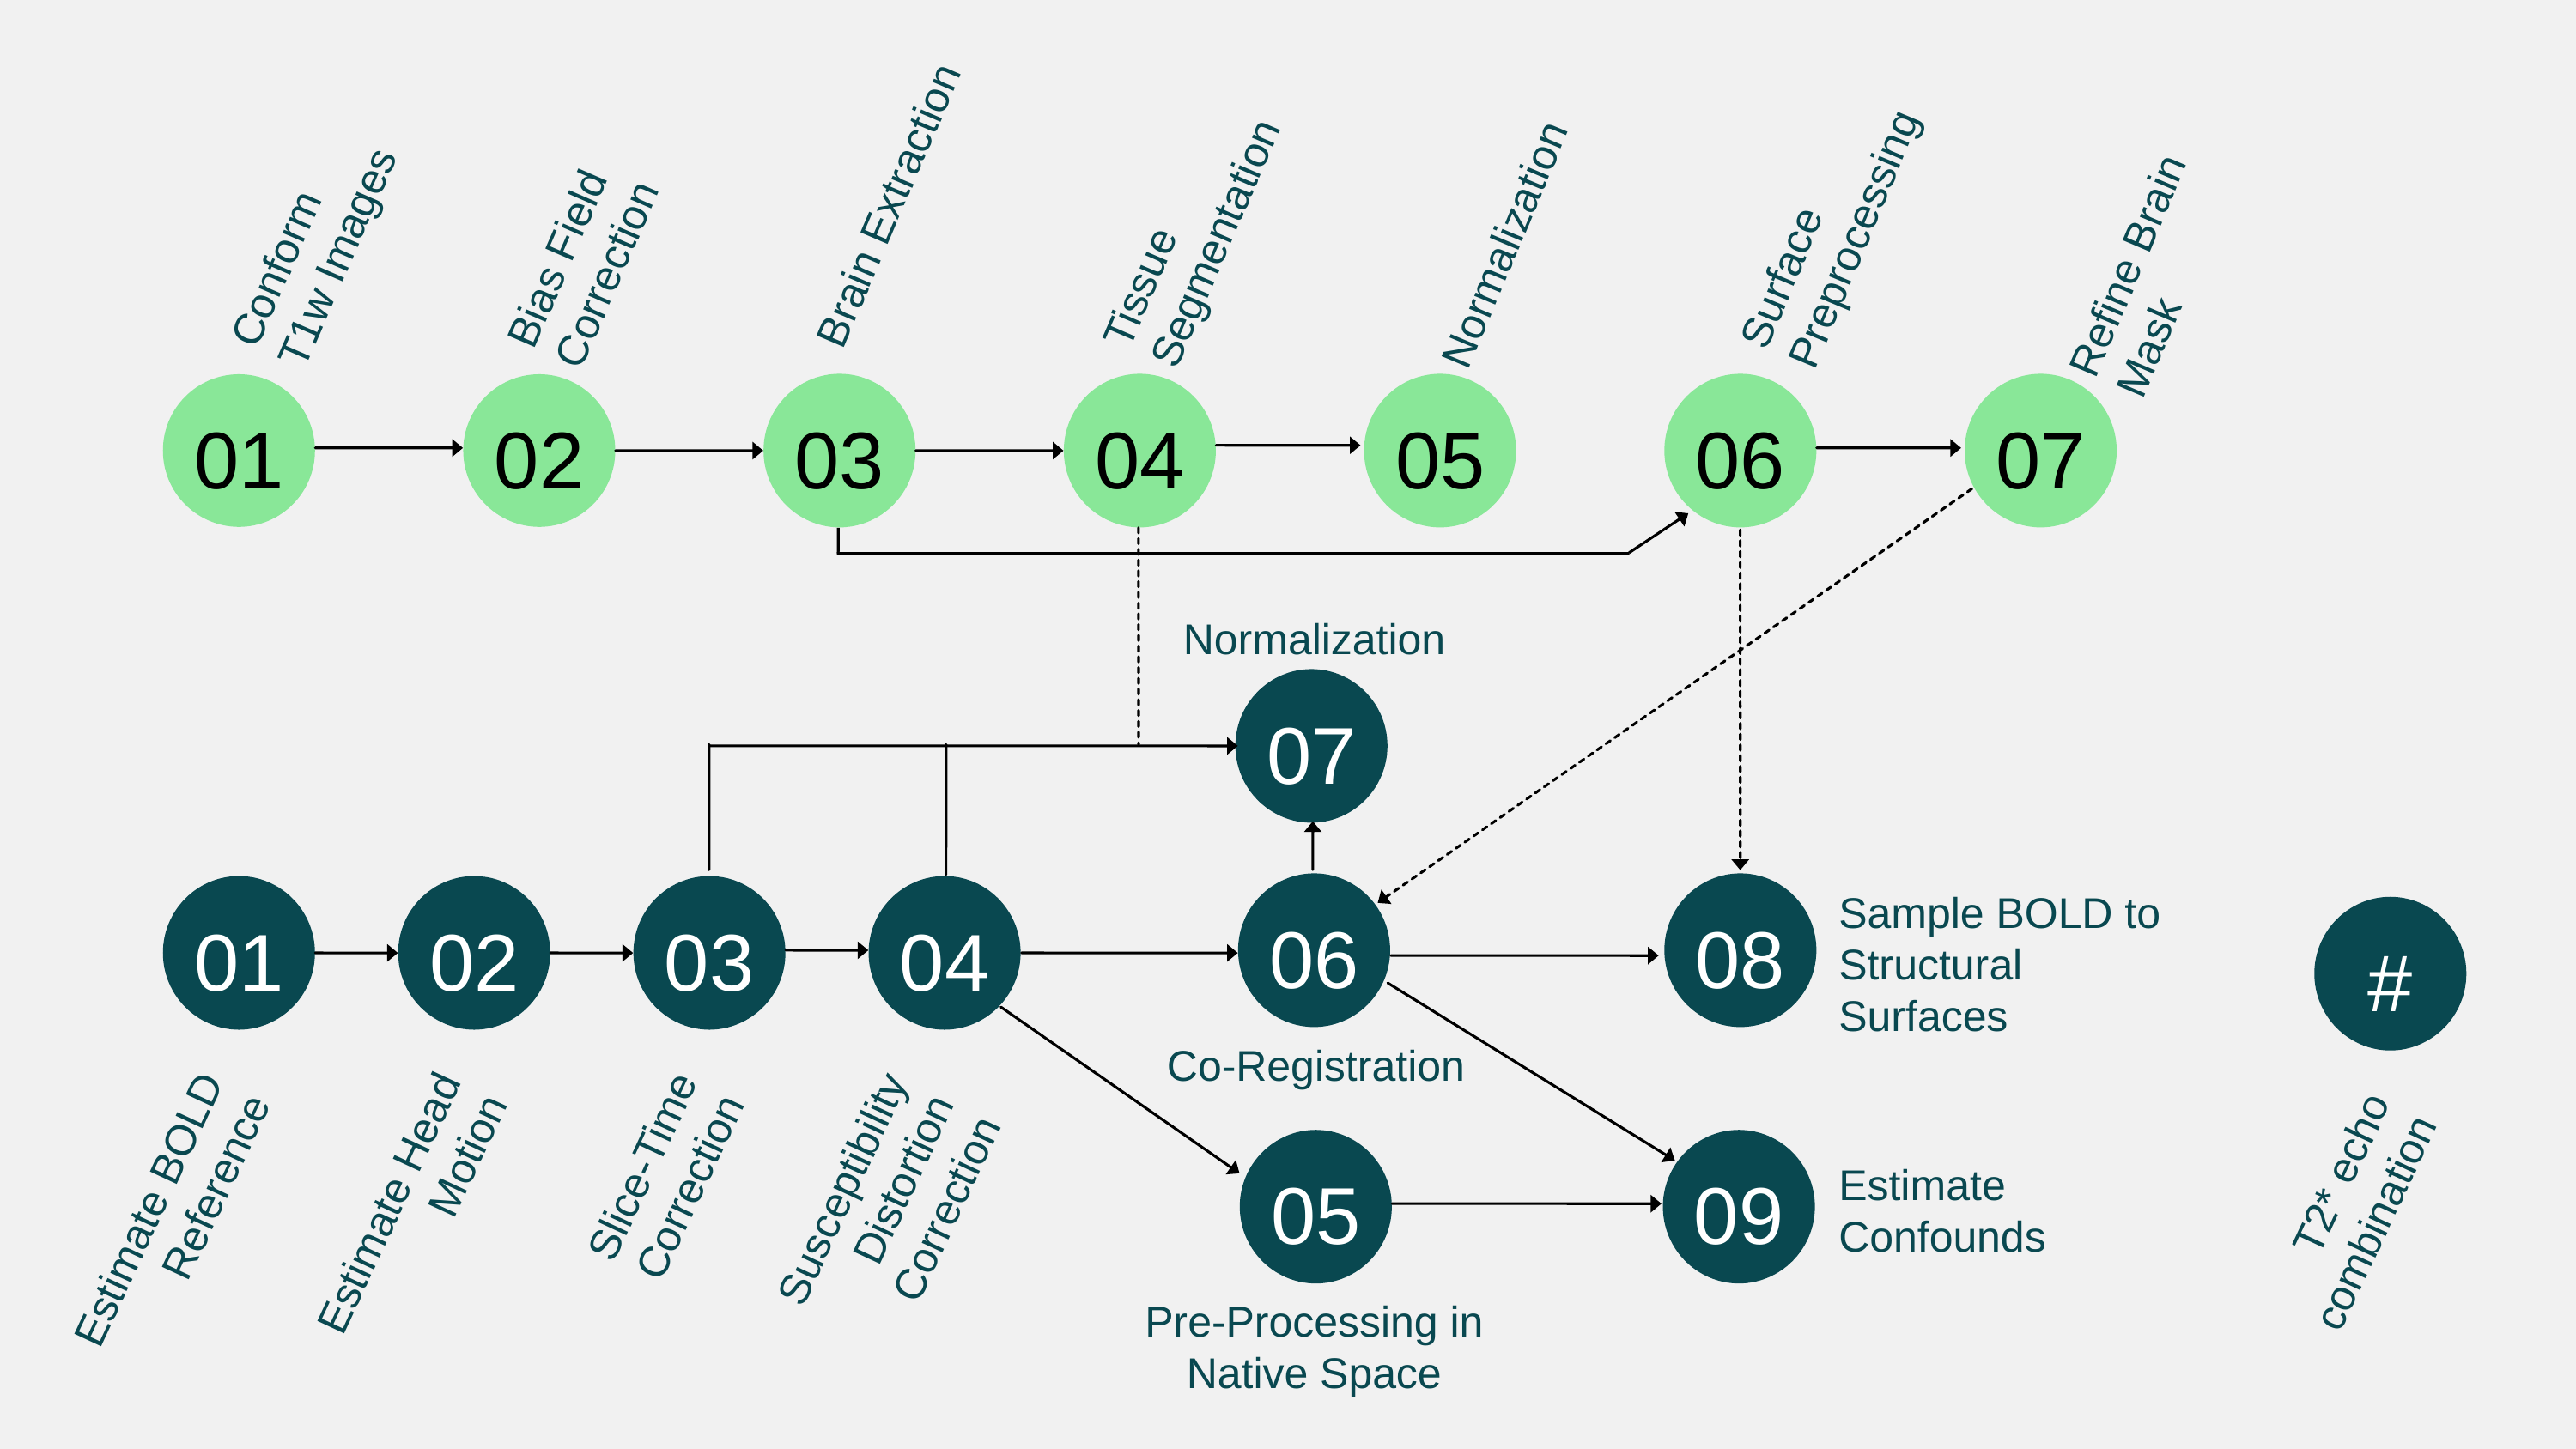

Tissue Segmentation
Brain Extraction
Surface Preprocessing
Refine Brain Mask
Normalization
Conform T1w Images
Bias Field Correction

03

04

05

06

07

01

02

Normalization

07

06

08

01

02

03

04
Sample BOLD to Structural Surfaces

#

Co-Registration

05

09
Estimate Confounds
Susceptibility Distortion Correction
Estimate BOLD Reference
Estimate Head Motion
Slice-Time Correction

T2* echo combination
Pre-Processing in Native Space